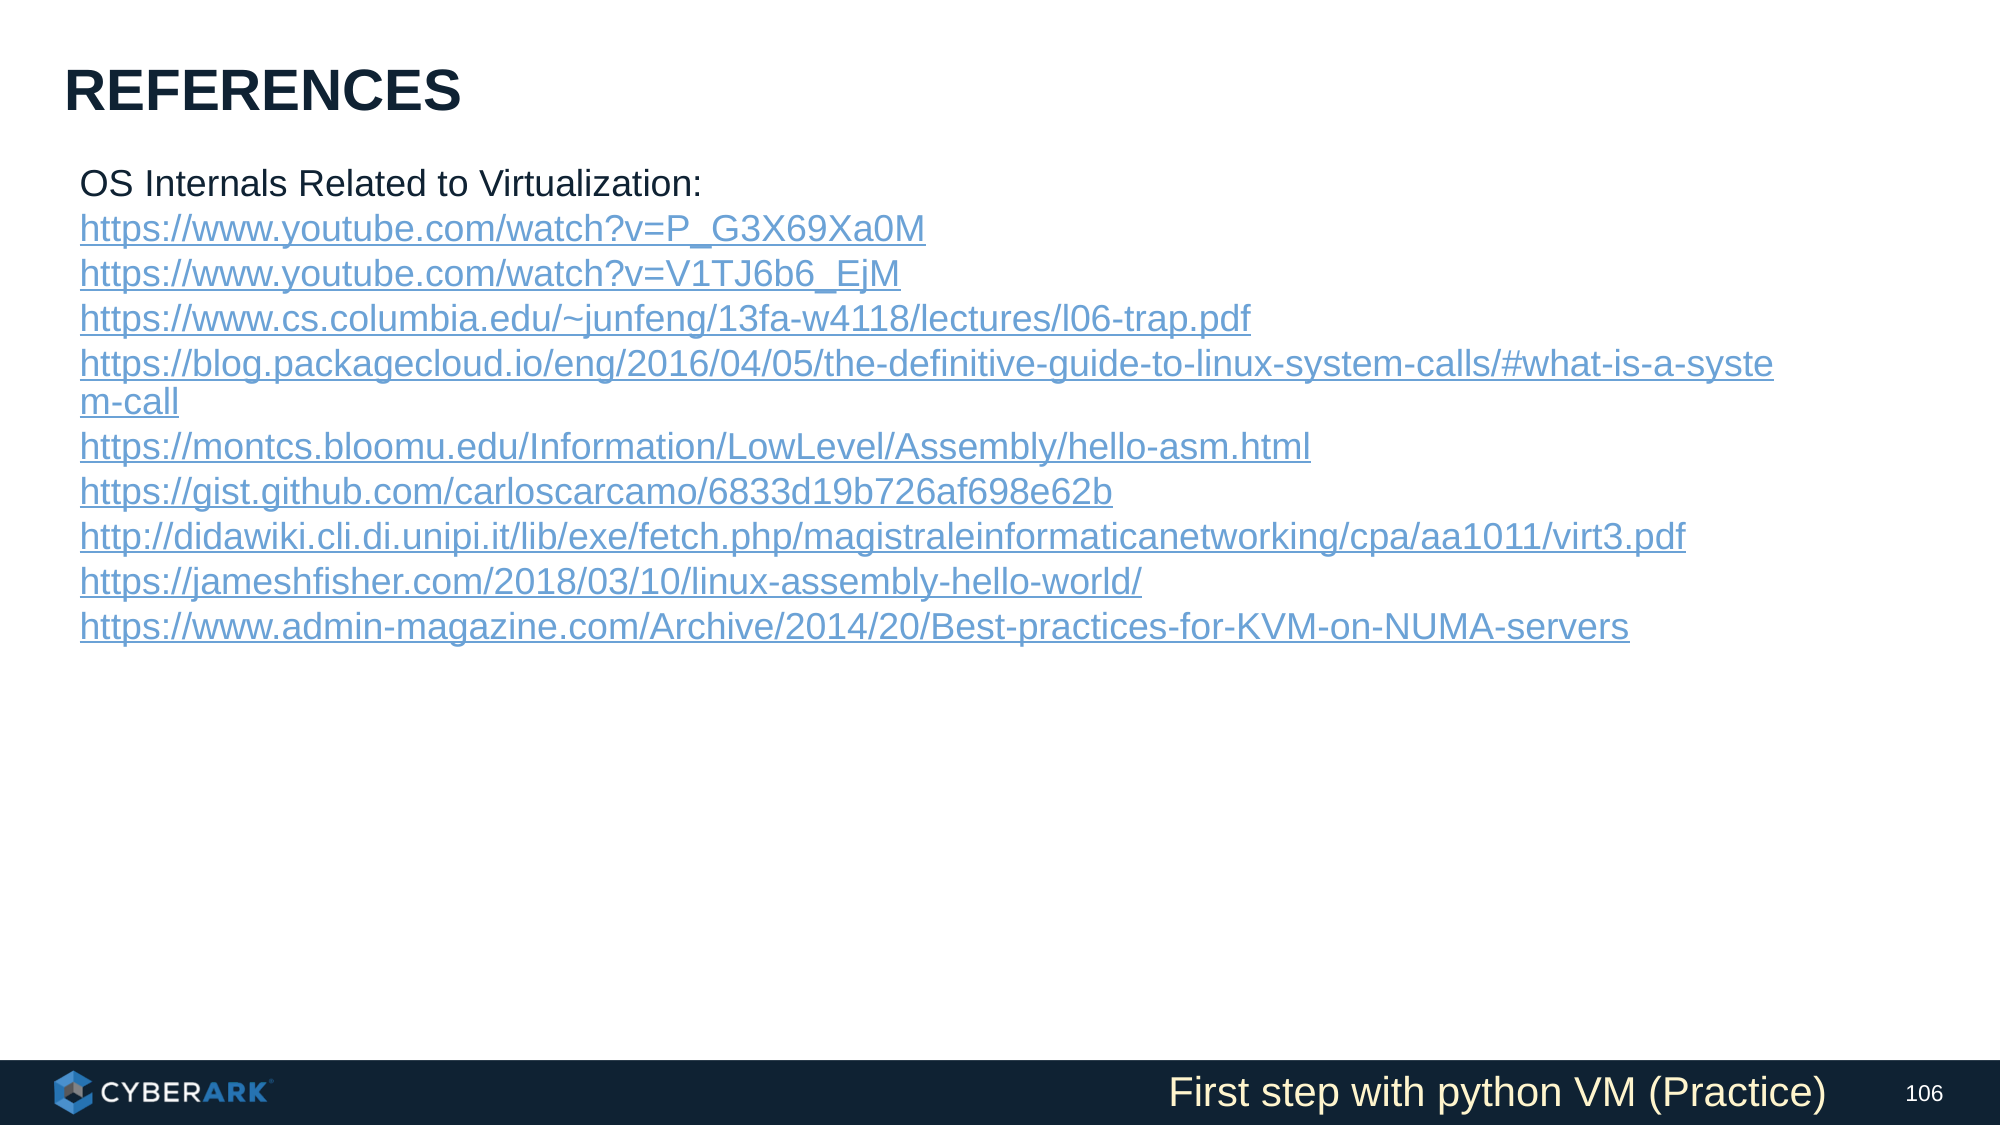

# References
OS Internals Related to Virtualization:
https://www.youtube.com/watch?v=P_G3X69Xa0M
https://www.youtube.com/watch?v=V1TJ6b6_EjM
https://www.cs.columbia.edu/~junfeng/13fa-w4118/lectures/l06-trap.pdf
https://blog.packagecloud.io/eng/2016/04/05/the-definitive-guide-to-linux-system-calls/#what-is-a-system-call
https://montcs.bloomu.edu/Information/LowLevel/Assembly/hello-asm.html
https://gist.github.com/carloscarcamo/6833d19b726af698e62b
http://didawiki.cli.di.unipi.it/lib/exe/fetch.php/magistraleinformaticanetworking/cpa/aa1011/virt3.pdf
https://jameshfisher.com/2018/03/10/linux-assembly-hello-world/
https://www.admin-magazine.com/Archive/2014/20/Best-practices-for-KVM-on-NUMA-servers
First step with python VM (Practice)
106